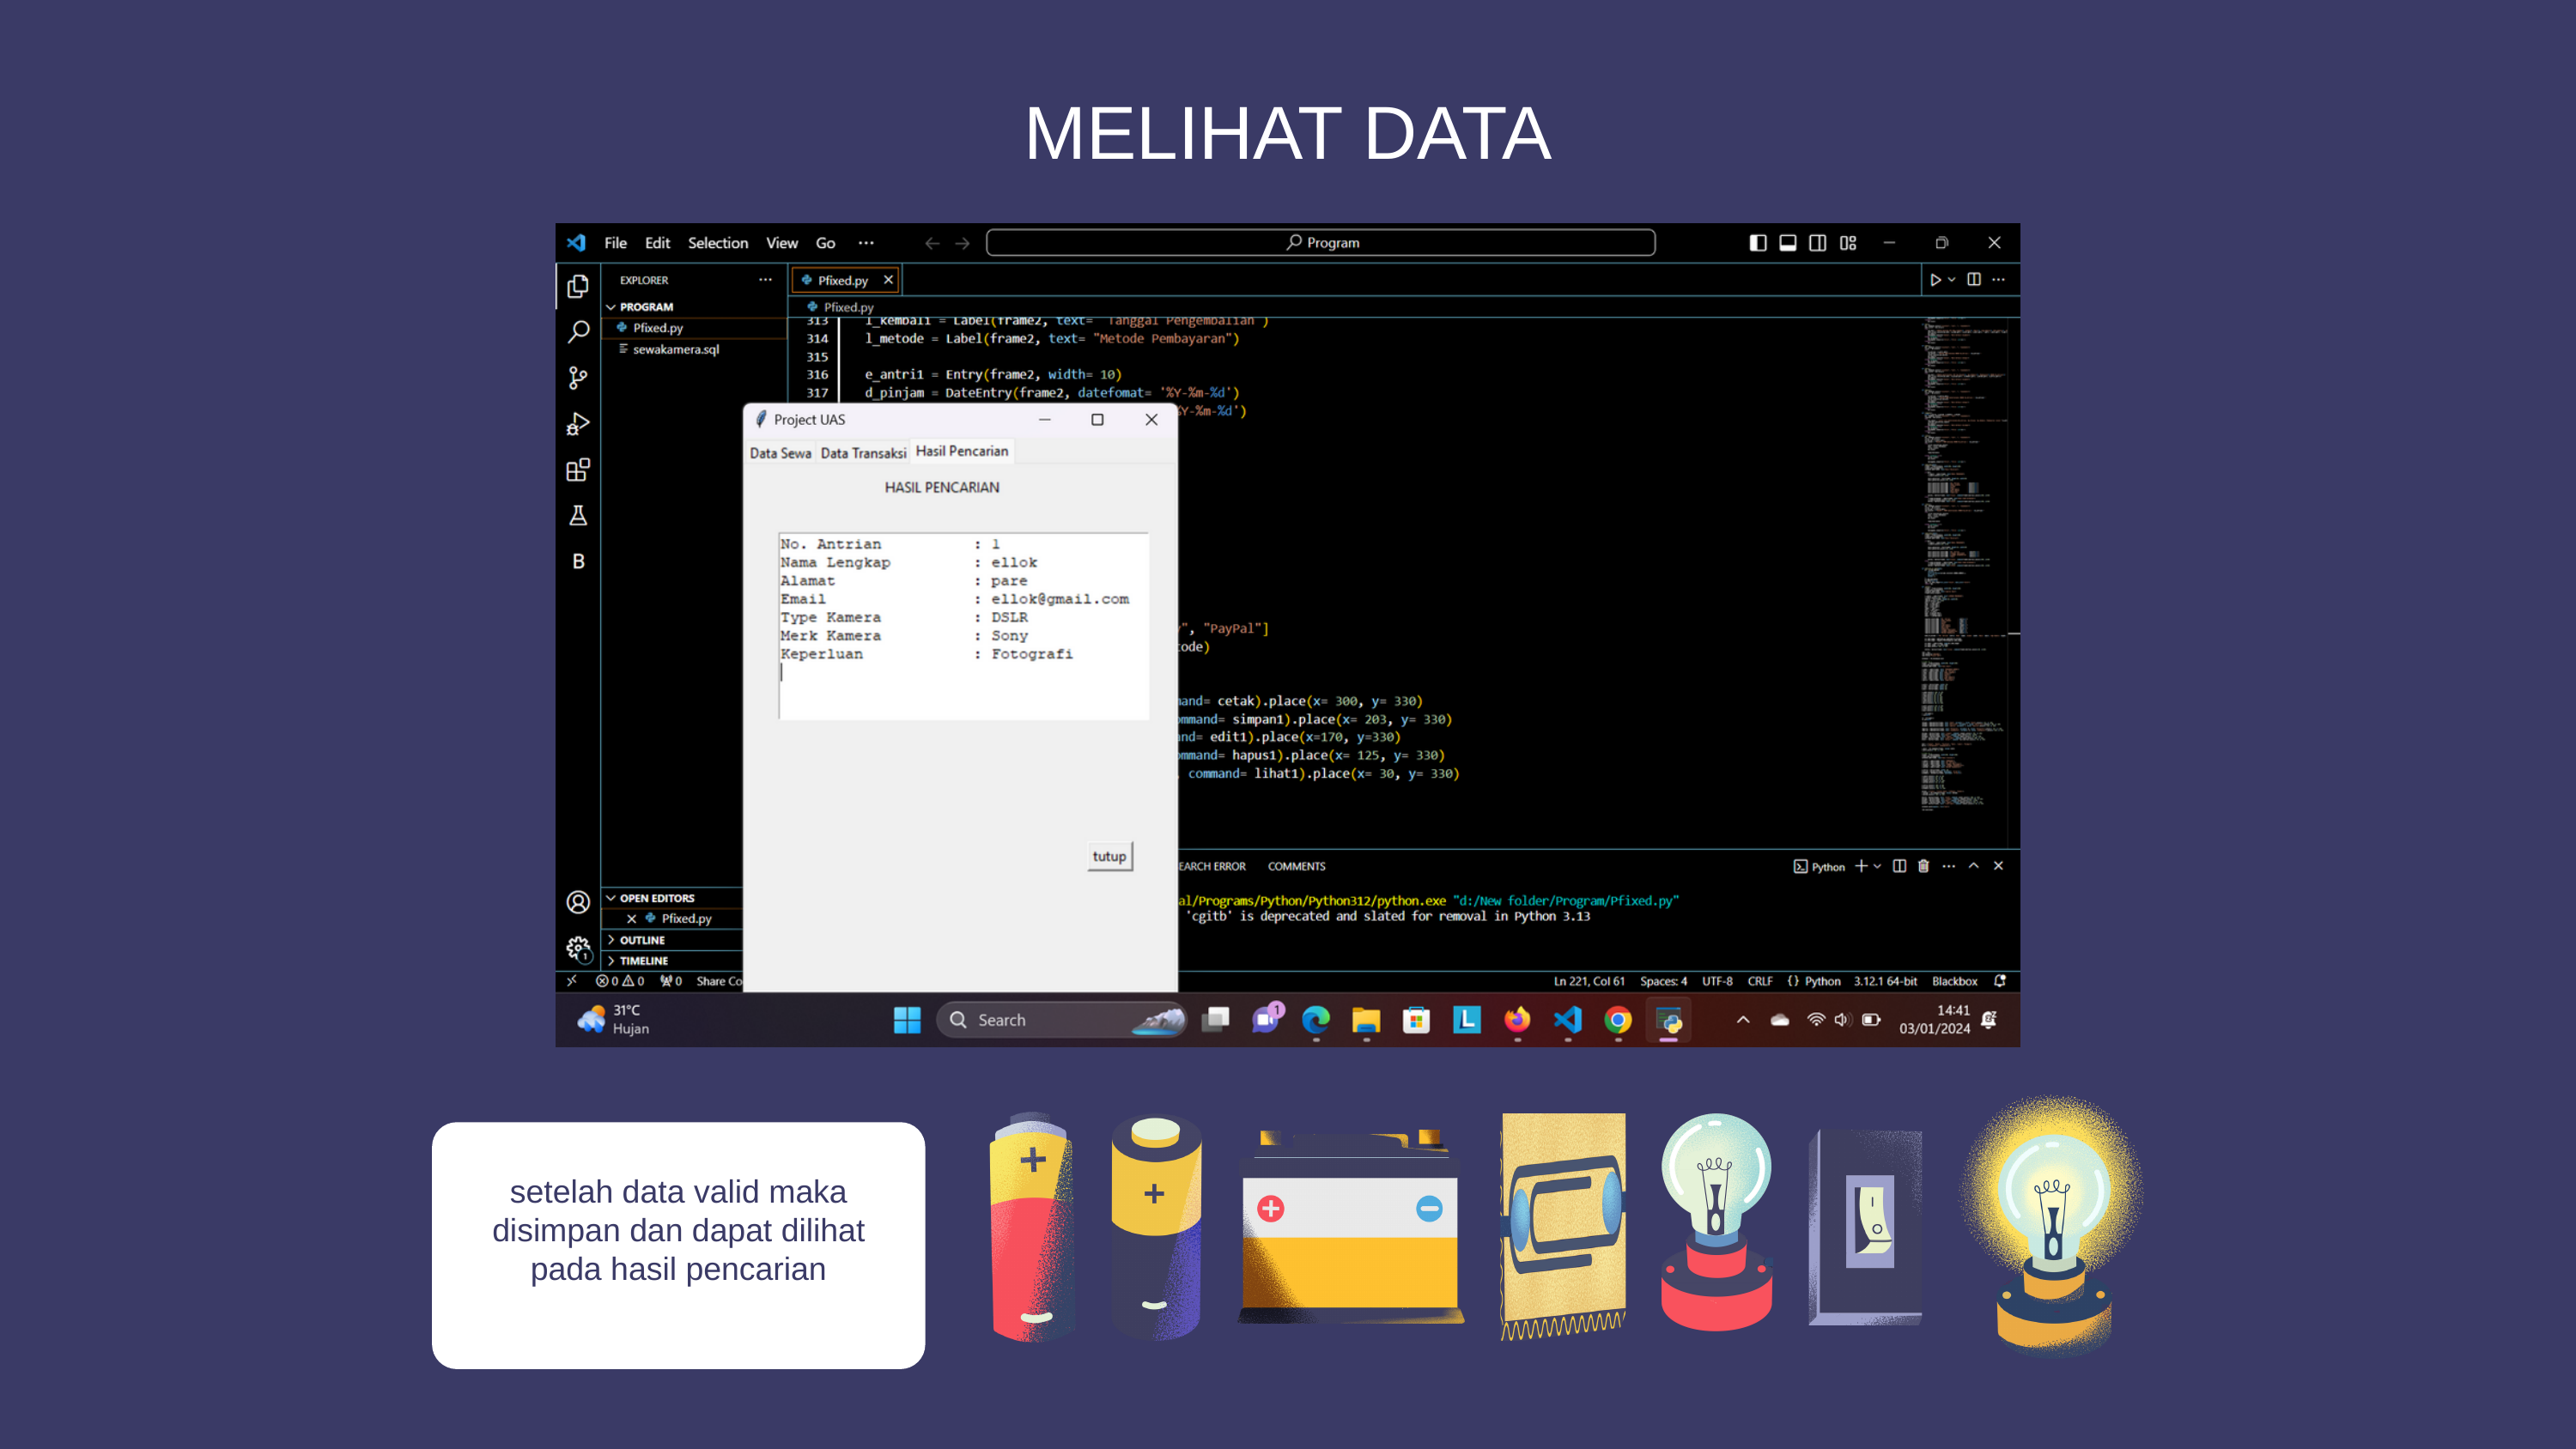

MELIHAT DATA

setelah data valid maka disimpan dan dapat dilihat pada hasil pencarian